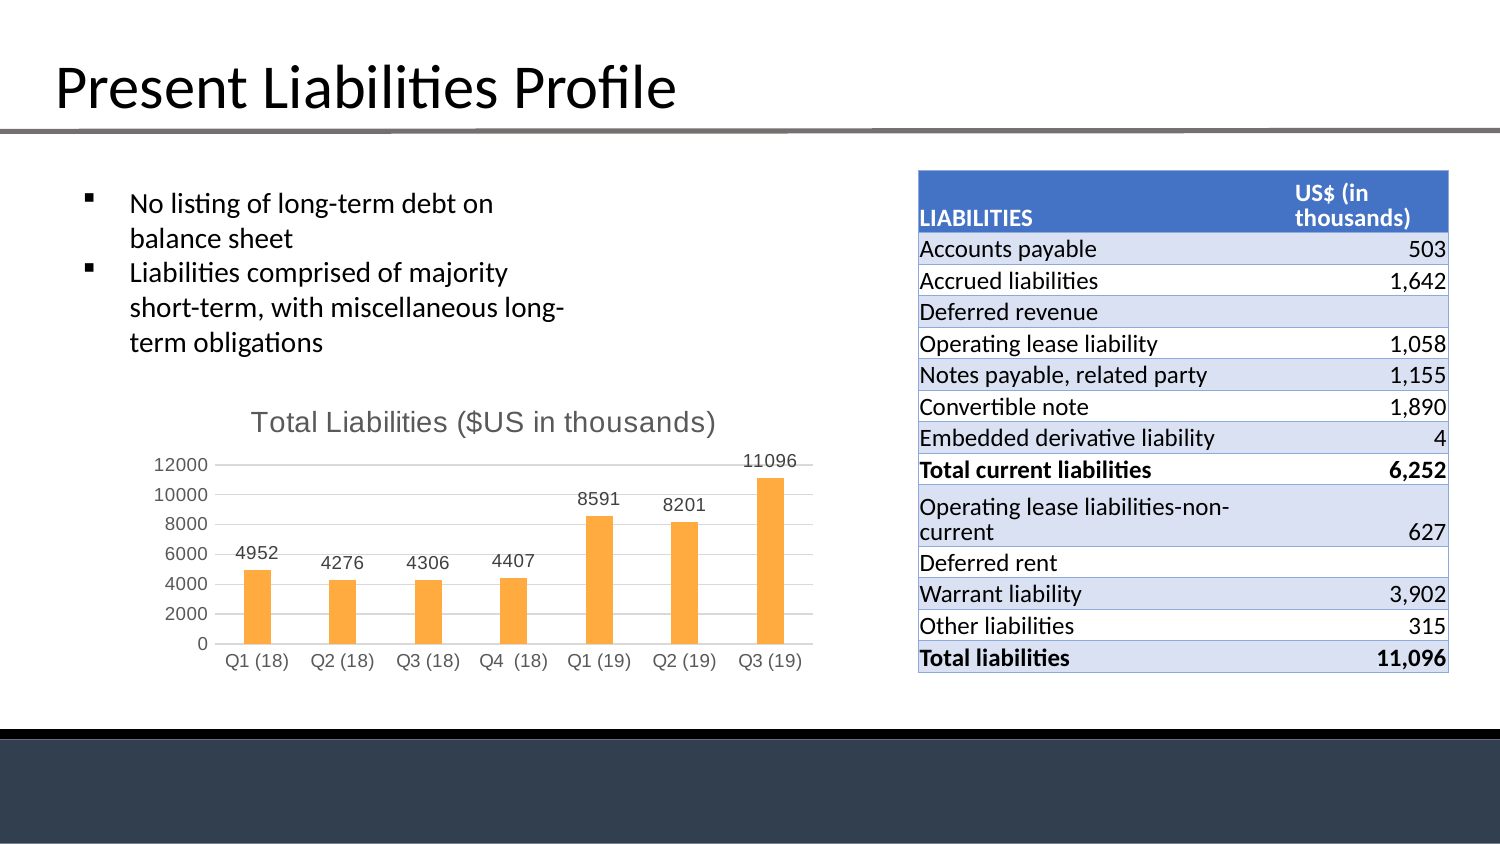

Present Liabilities Profile
| LIABILITIES | US$ (in thousands) |
| --- | --- |
| Accounts payable | 503 |
| Accrued liabilities | 1,642 |
| Deferred revenue |  |
| Operating lease liability | 1,058 |
| Notes payable, related party | 1,155 |
| Convertible note | 1,890 |
| Embedded derivative liability | 4 |
| Total current liabilities | 6,252 |
| Operating lease liabilities-non-current | 627 |
| Deferred rent |  |
| Warrant liability | 3,902 |
| Other liabilities | 315 |
| Total liabilities | 11,096 |
No listing of long-term debt on balance sheet
Liabilities comprised of majority short-term, with miscellaneous long-term obligations
JetBlue

### Chart: Total Liabilities ($US in thousands)

| Category | Total Liabilities |
|---|---|
| Q1 (18) | 4952.0 |
| Q2 (18) | 4276.0 |
| Q3 (18) | 4306.0 |
| Q4  (18) | 4407.0 |
| Q1 (19) | 8591.0 |
| Q2 (19) | 8201.0 |
| Q3 (19) | 11096.0 |